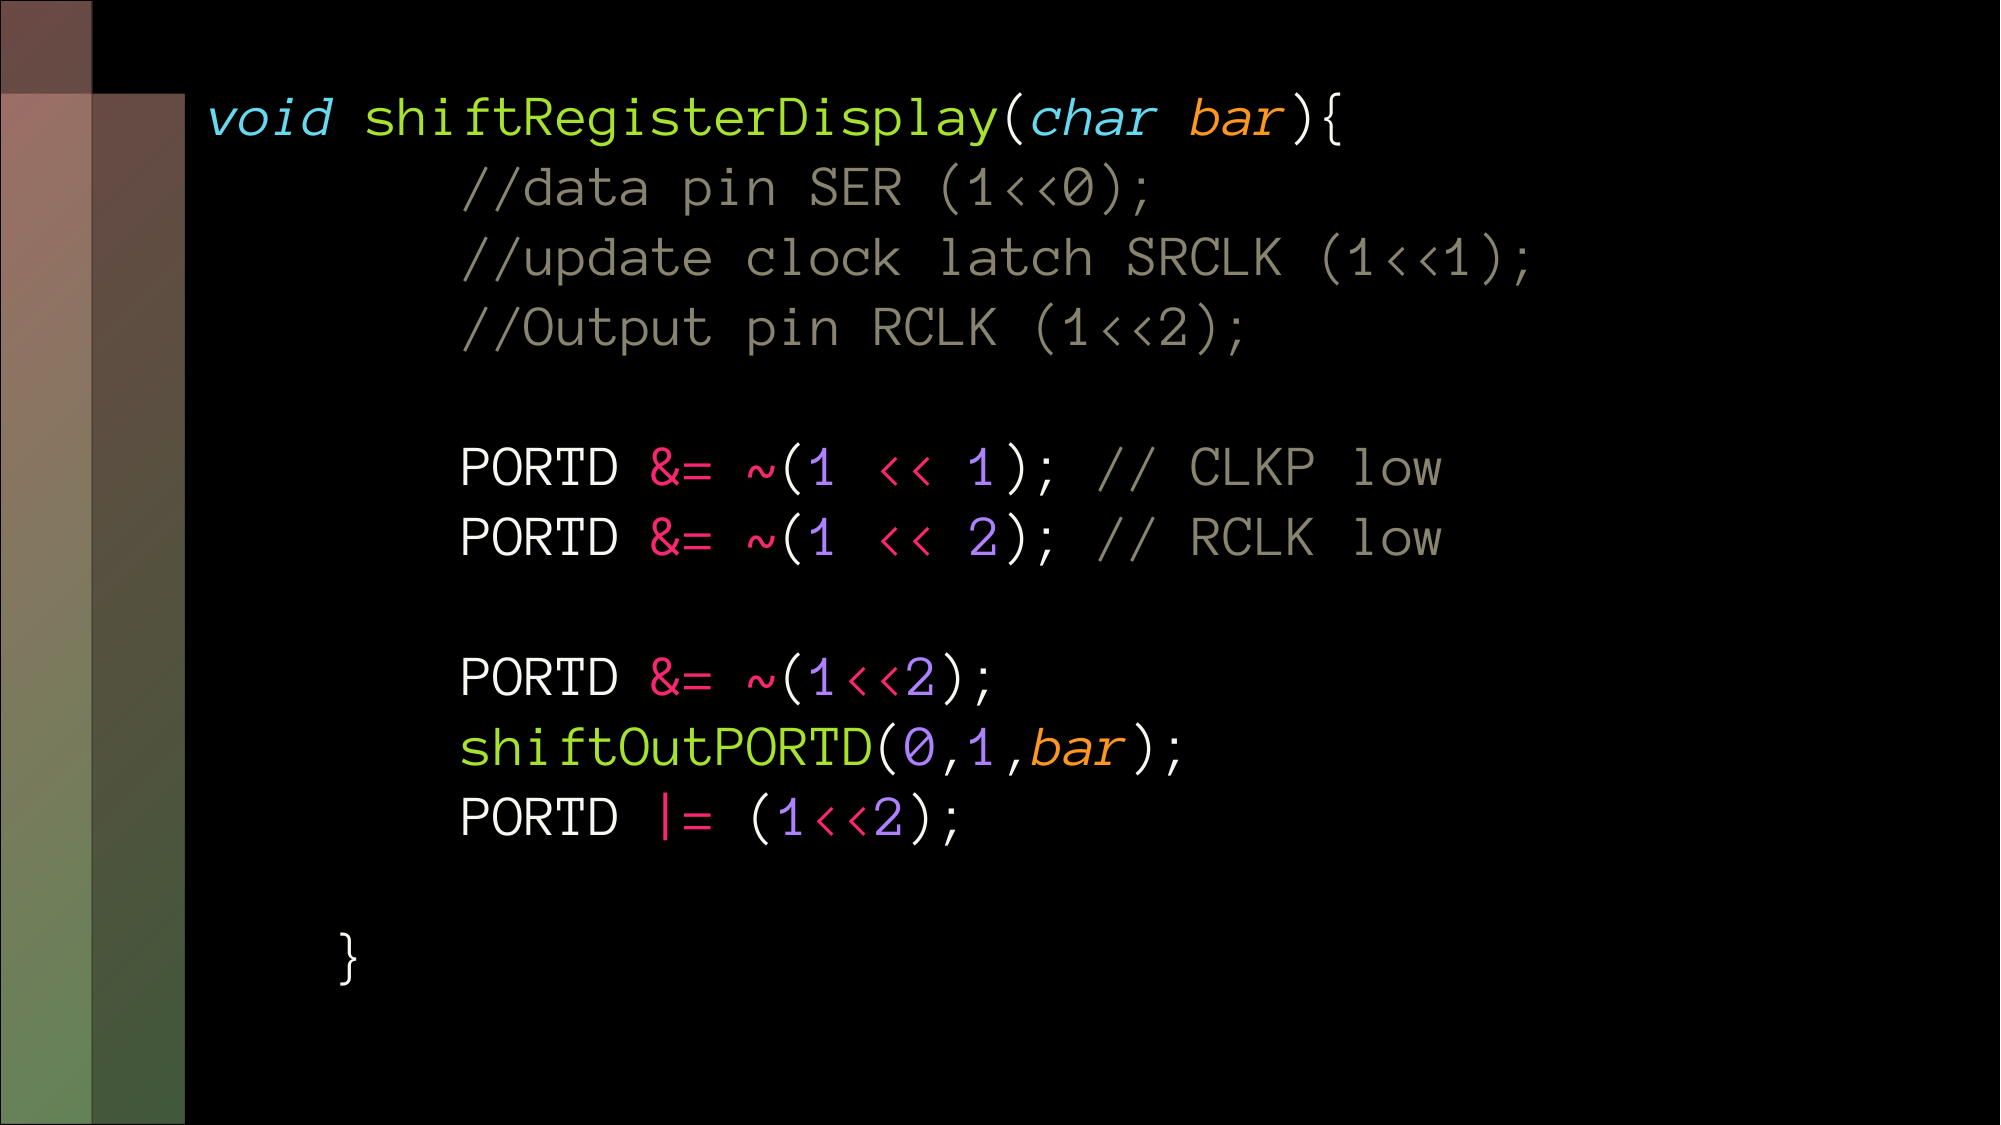

void shiftRegisterDisplay(char bar){
        //data pin SER (1<<0);
        //update clock latch SRCLK (1<<1);
        //Output pin RCLK (1<<2);

        PORTD &= ~(1 << 1); // CLKP low
        PORTD &= ~(1 << 2); // RCLK low

        PORTD &= ~(1<<2);
        shiftOutPORTD(0,1,bar);
        PORTD |= (1<<2);

    }